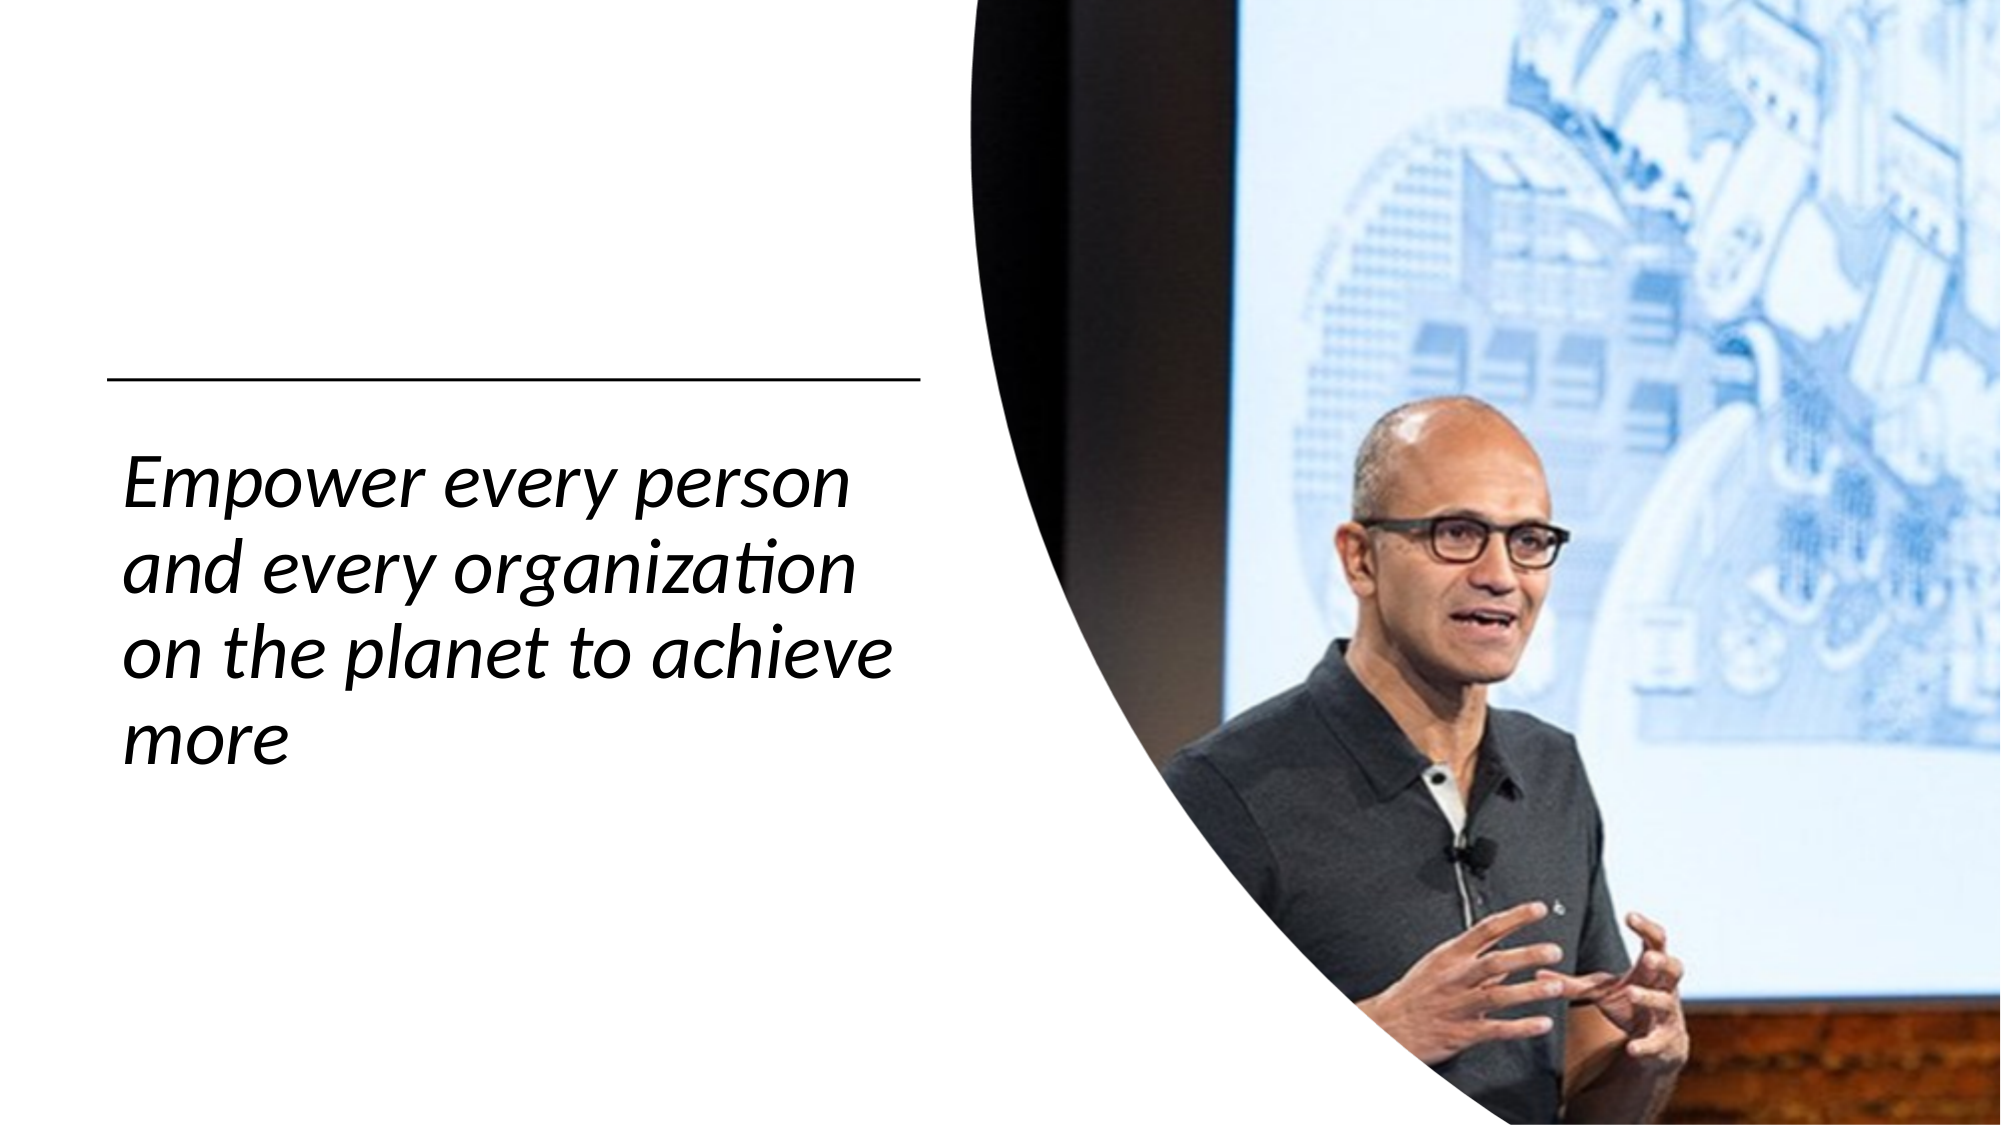

# Empower every person and every organization on the planet to achieve more